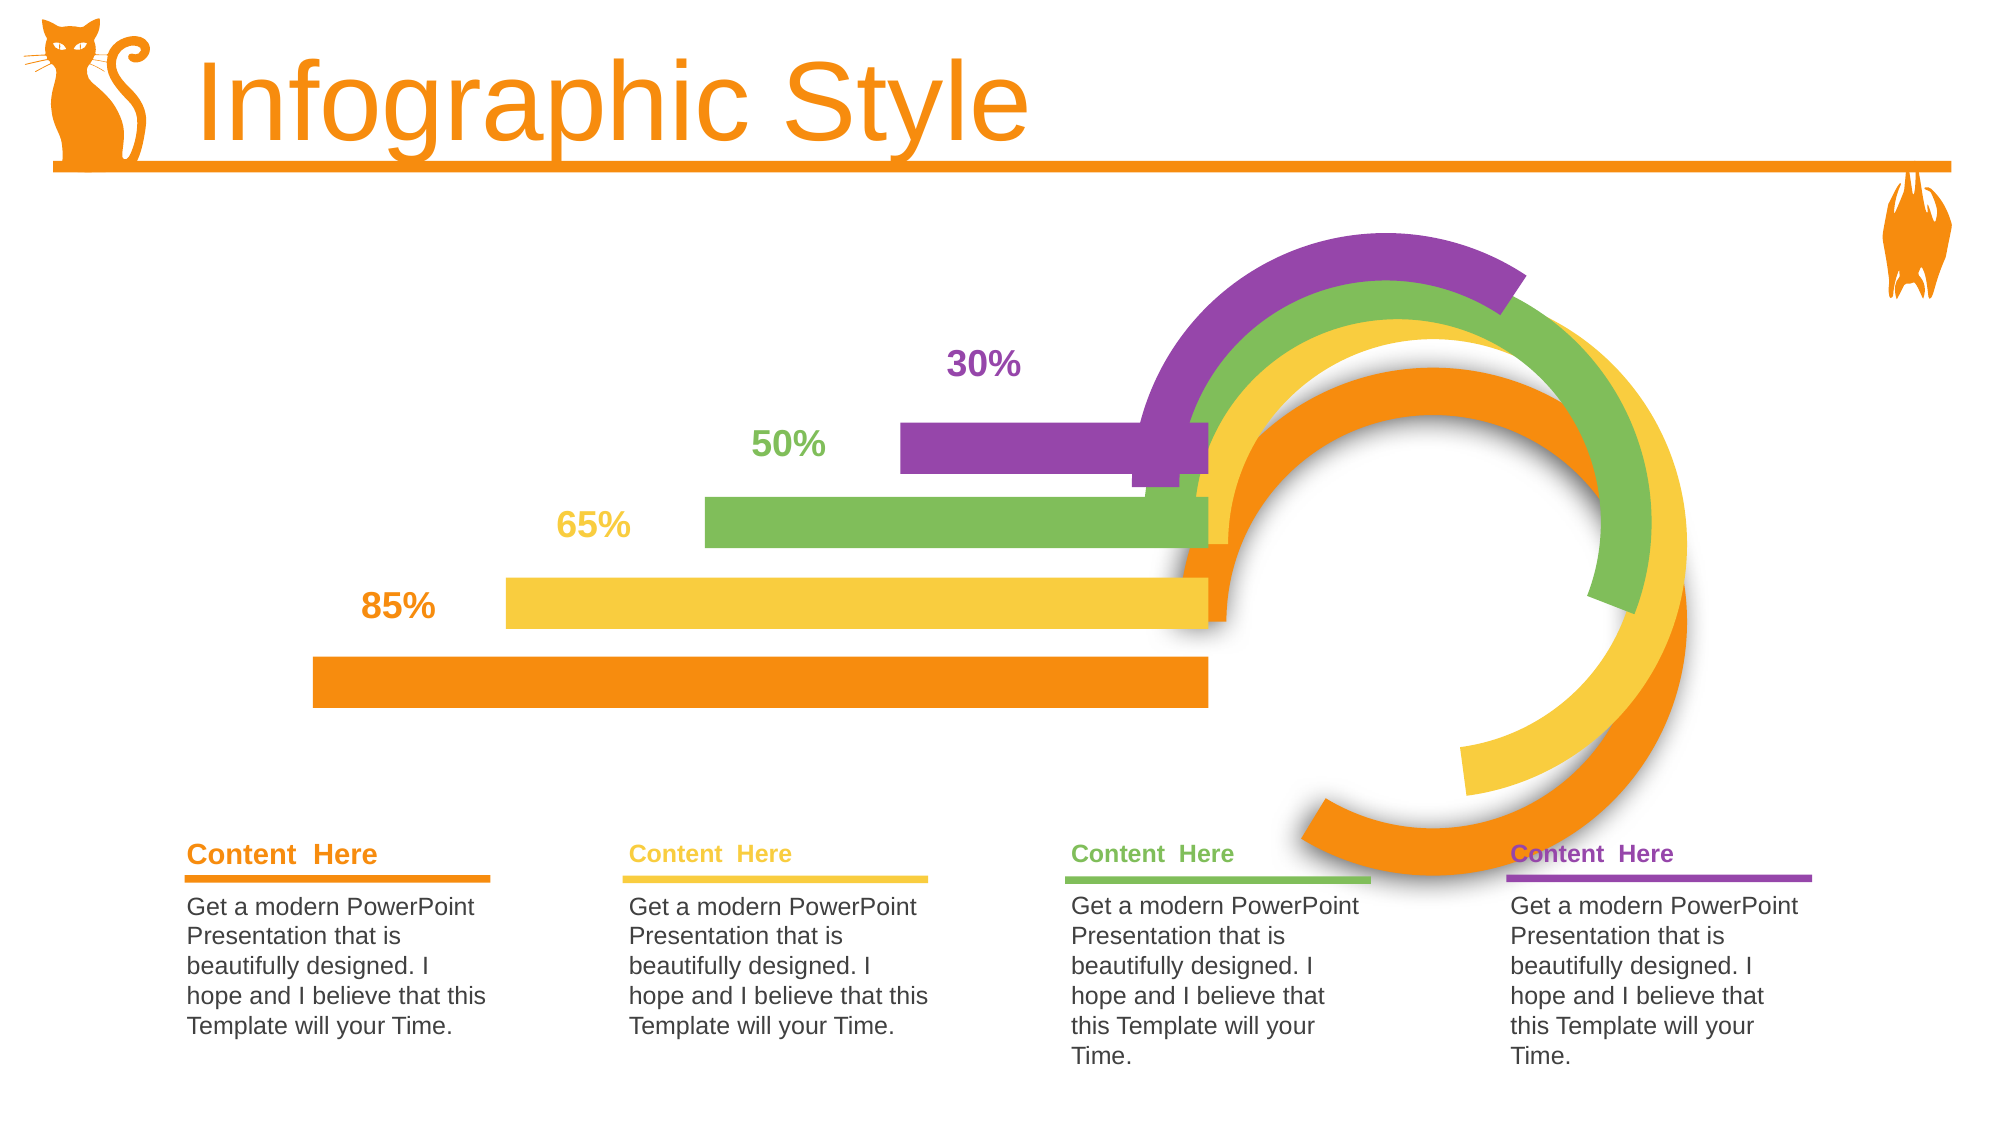

Infographic Style

30%

50%

65%

85%

Content  Here
Get a modern PowerPoint  Presentation that is beautifully designed. I hope and I believe that this Template will your Time.

Content  Here
Get a modern PowerPoint  Presentation that is beautifully designed. I hope and I believe that this Template will your Time.

Content  Here
Get a modern PowerPoint  Presentation that is beautifully designed. I hope and I believe that this Template will your Time.

Content  Here
Get a modern PowerPoint  Presentation that is beautifully designed. I hope and I believe that this Template will your Time.